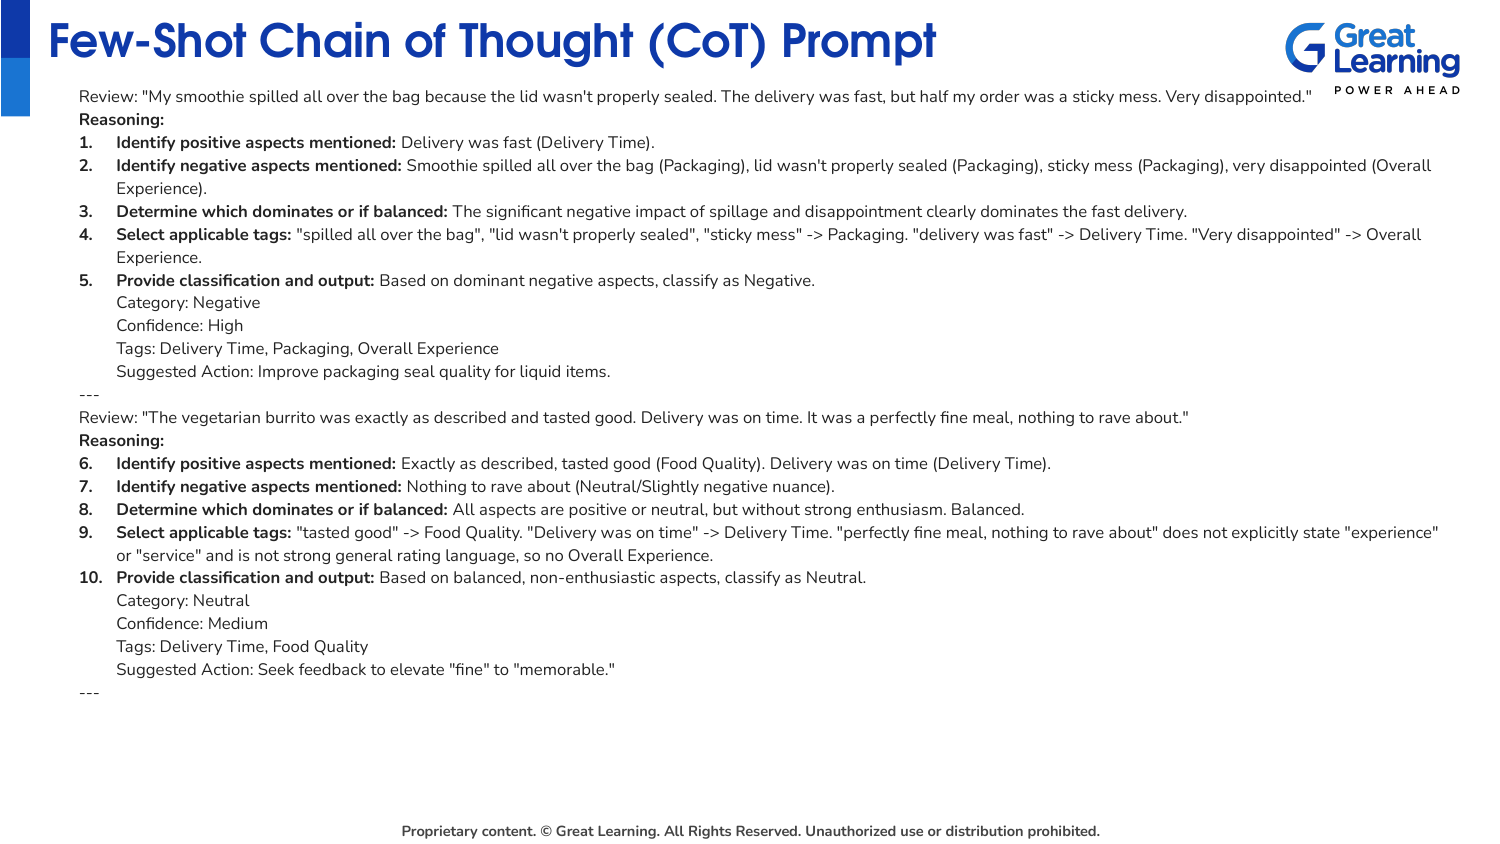

# Few-Shot Chain of Thought (CoT) Prompt
Review: "My smoothie spilled all over the bag because the lid wasn't properly sealed. The delivery was fast, but half my order was a sticky mess. Very disappointed."
Reasoning:
Identify positive aspects mentioned: Delivery was fast (Delivery Time).
Identify negative aspects mentioned: Smoothie spilled all over the bag (Packaging), lid wasn't properly sealed (Packaging), sticky mess (Packaging), very disappointed (Overall Experience).
Determine which dominates or if balanced: The significant negative impact of spillage and disappointment clearly dominates the fast delivery.
Select applicable tags: "spilled all over the bag", "lid wasn't properly sealed", "sticky mess" -> Packaging. "delivery was fast" -> Delivery Time. "Very disappointed" -> Overall Experience.
Provide classification and output: Based on dominant negative aspects, classify as Negative.
Category: Negative
Confidence: High
Tags: Delivery Time, Packaging, Overall Experience
Suggested Action: Improve packaging seal quality for liquid items.
---
Review: "The vegetarian burrito was exactly as described and tasted good. Delivery was on time. It was a perfectly fine meal, nothing to rave about."
Reasoning:
Identify positive aspects mentioned: Exactly as described, tasted good (Food Quality). Delivery was on time (Delivery Time).
Identify negative aspects mentioned: Nothing to rave about (Neutral/Slightly negative nuance).
Determine which dominates or if balanced: All aspects are positive or neutral, but without strong enthusiasm. Balanced.
Select applicable tags: "tasted good" -> Food Quality. "Delivery was on time" -> Delivery Time. "perfectly fine meal, nothing to rave about" does not explicitly state "experience" or "service" and is not strong general rating language, so no Overall Experience.
Provide classification and output: Based on balanced, non-enthusiastic aspects, classify as Neutral.
Category: Neutral
Confidence: Medium
Tags: Delivery Time, Food Quality
Suggested Action: Seek feedback to elevate "fine" to "memorable."
---